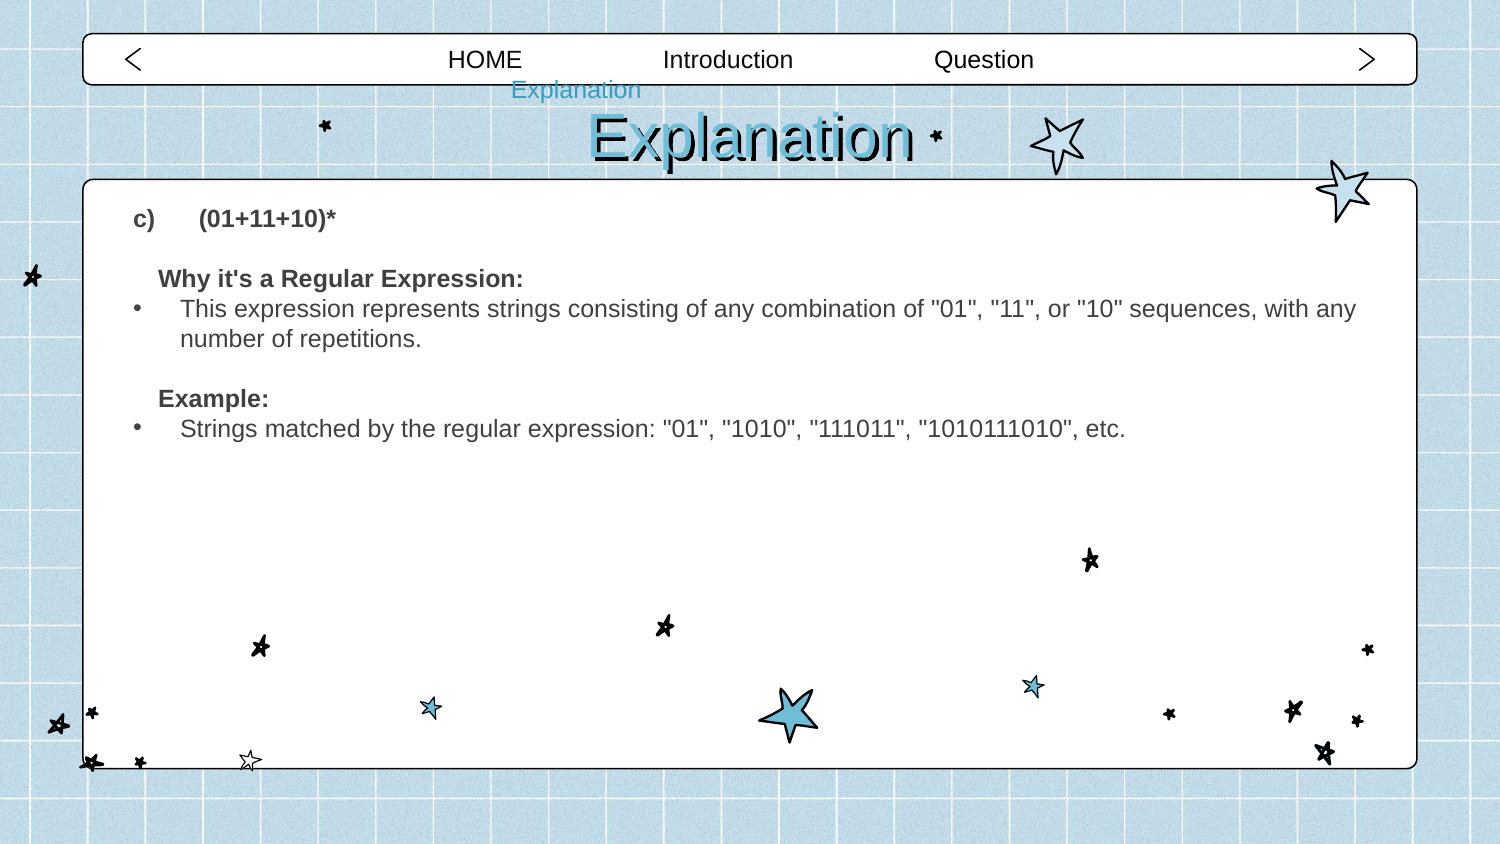

HOME                    Introduction                    Question                    Explanation

# Explanation

(01+11+10)*

Why it's a Regular Expression:
This expression represents strings consisting of any combination of "01", "11", or "10" sequences, with any number of repetitions.

Example:
Strings matched by the regular expression: "01", "1010", "111011", "1010111010", etc.